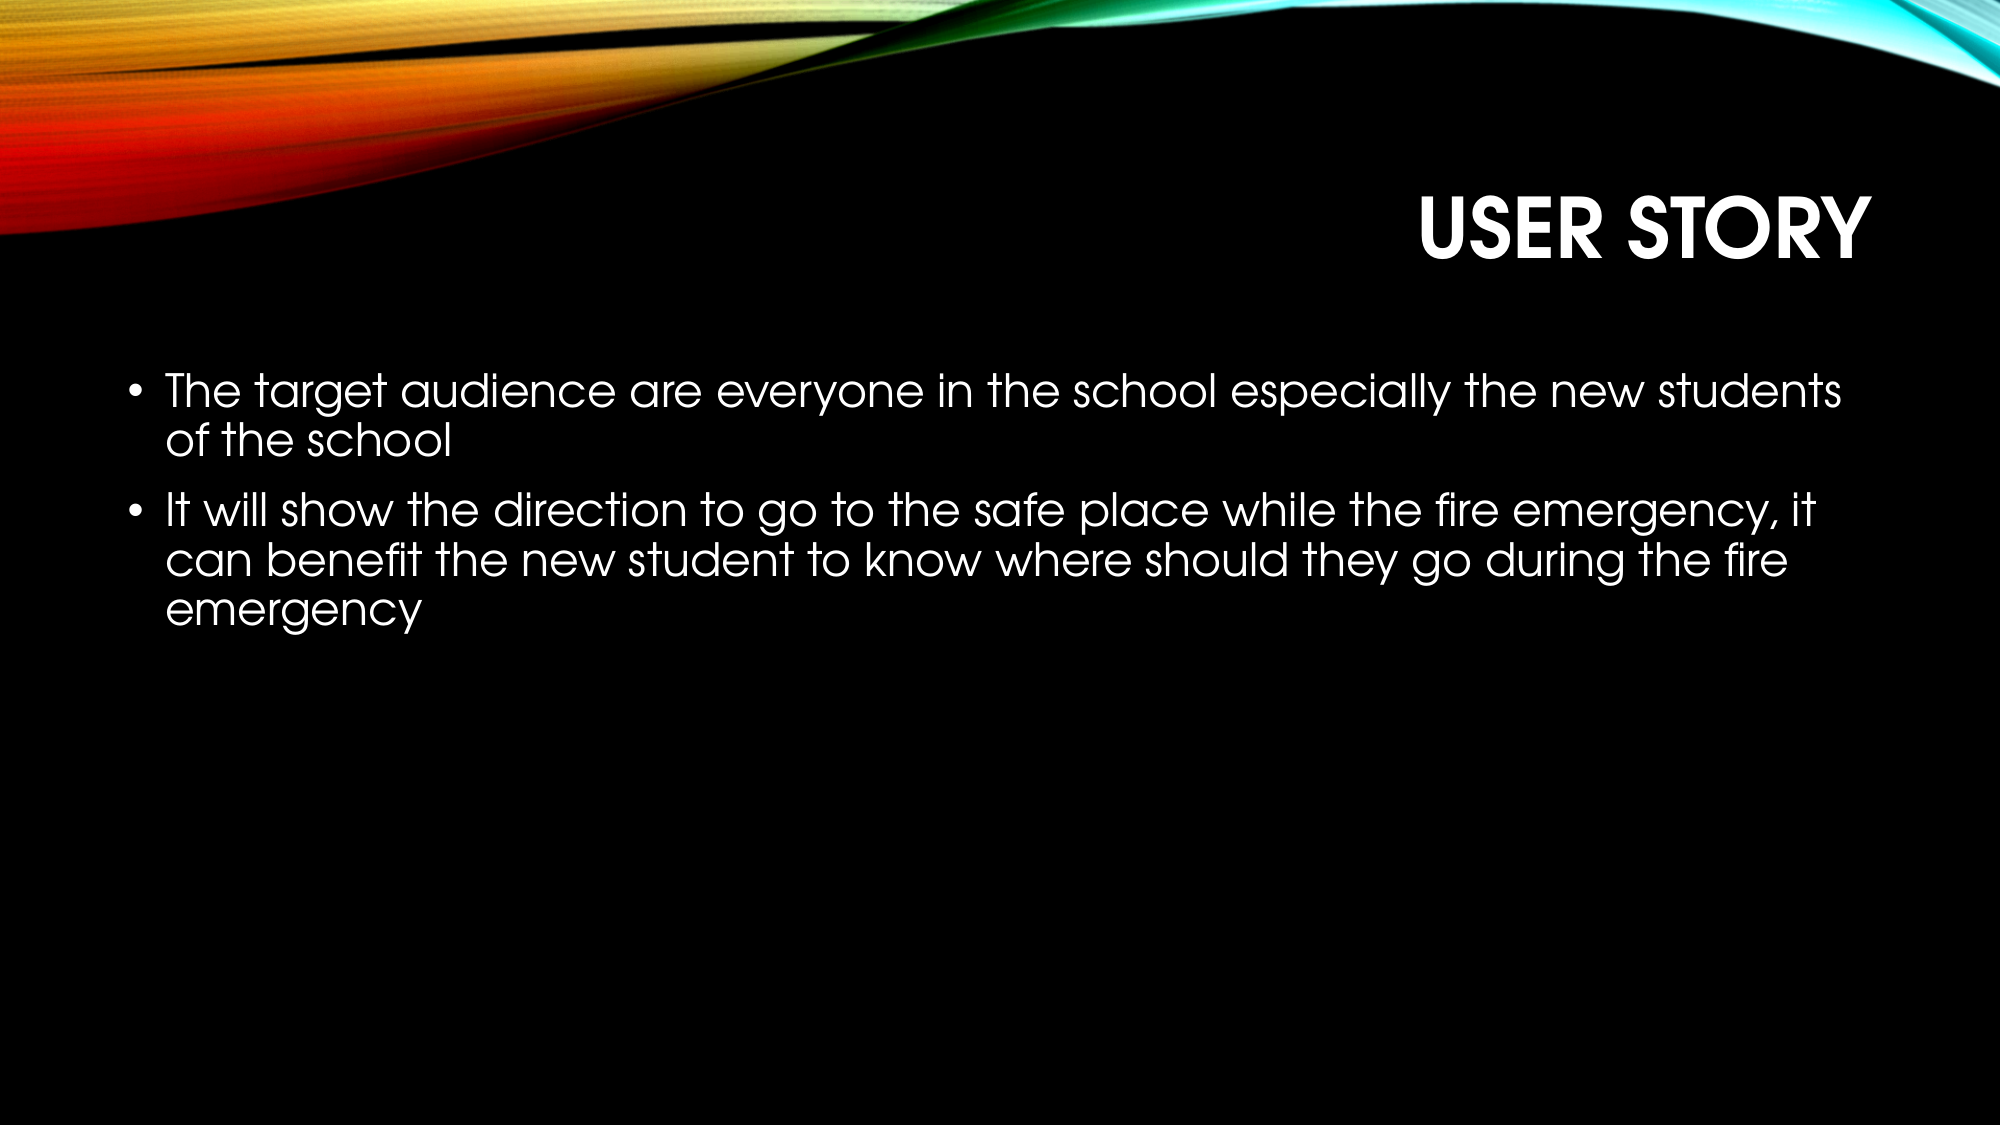

# User Story
The target audience are everyone in the school especially the new students of the school
It will show the direction to go to the safe place while the fire emergency, it can benefit the new student to know where should they go during the fire emergency